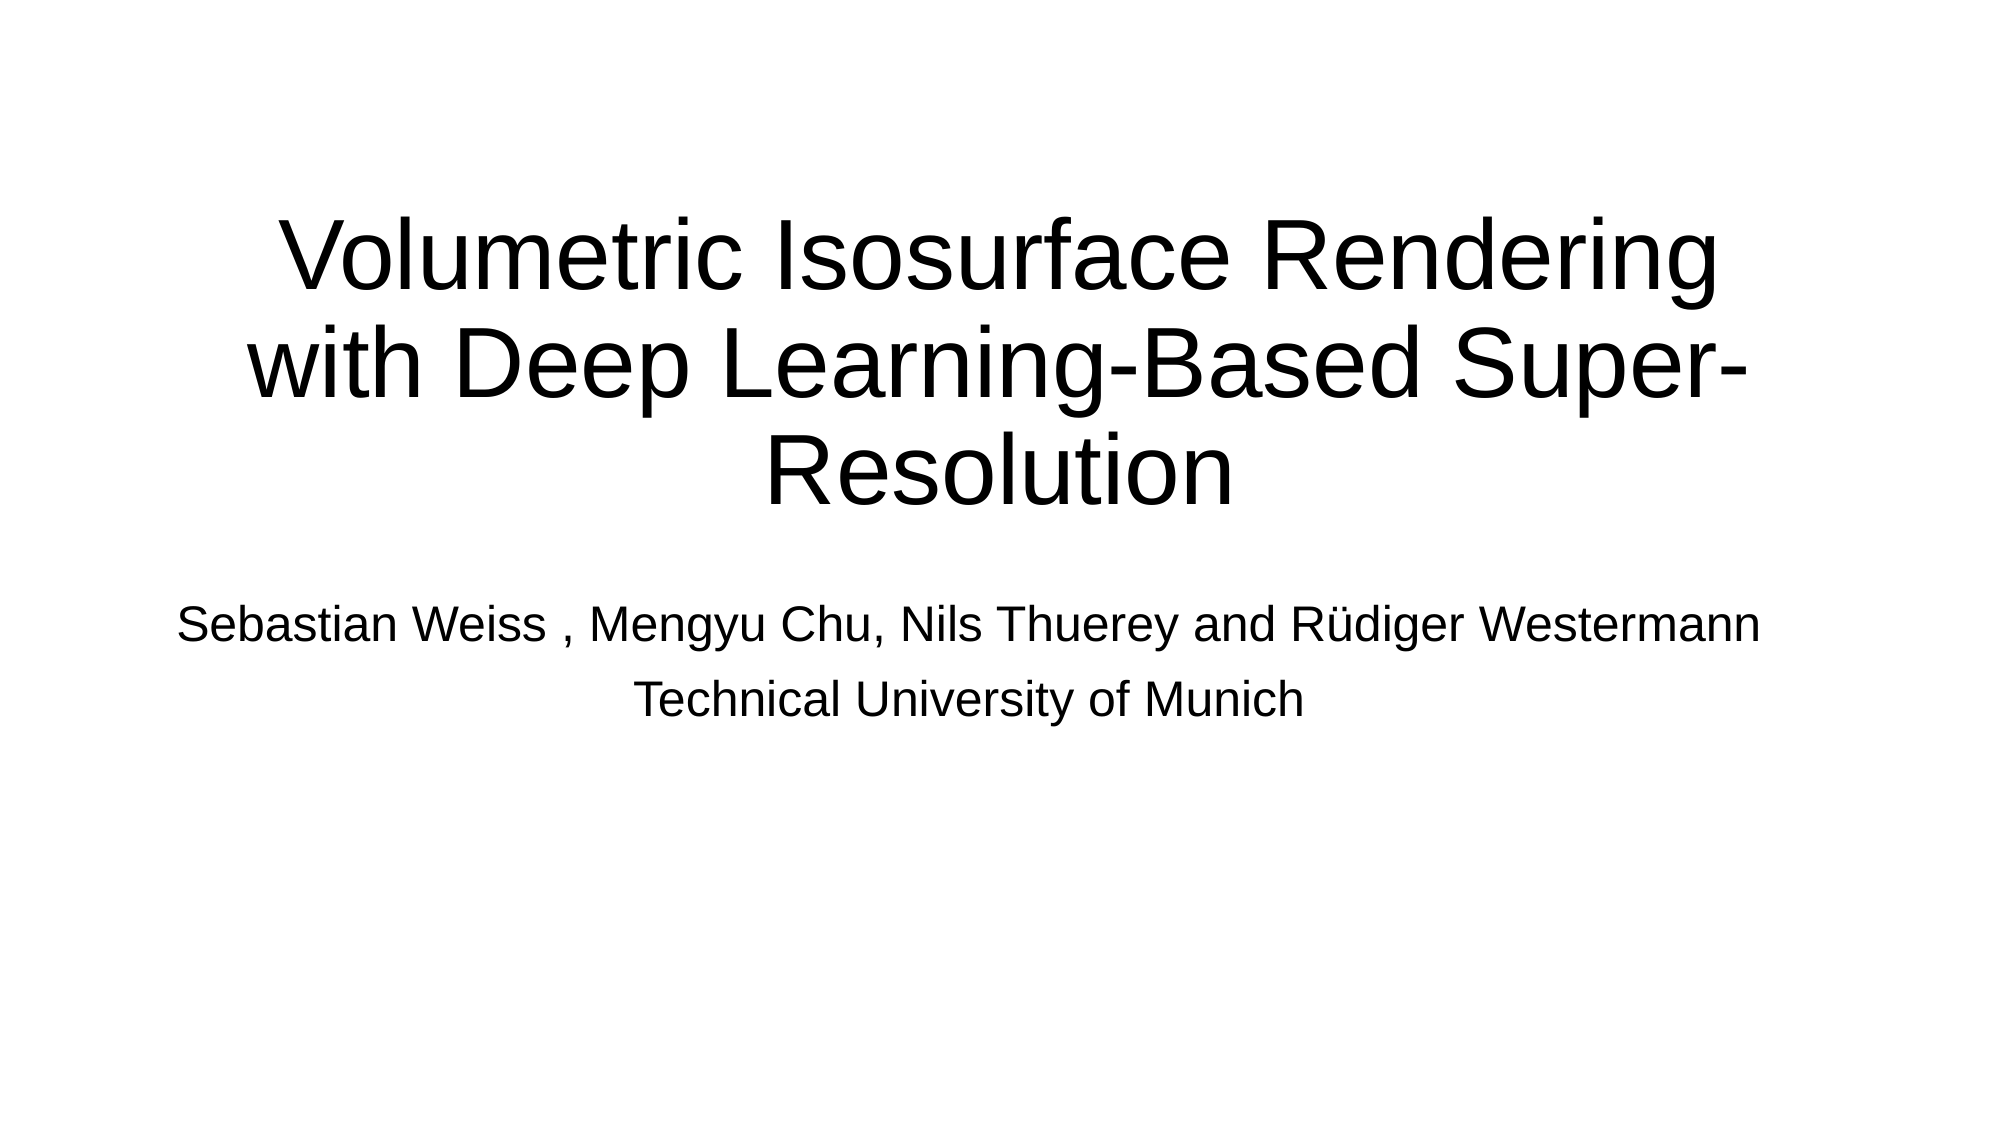

# Volumetric Isosurface Rendering with Deep Learning-Based Super-Resolution
Sebastian Weiss , Mengyu Chu, Nils Thuerey and Rüdiger Westermann
Technical University of Munich